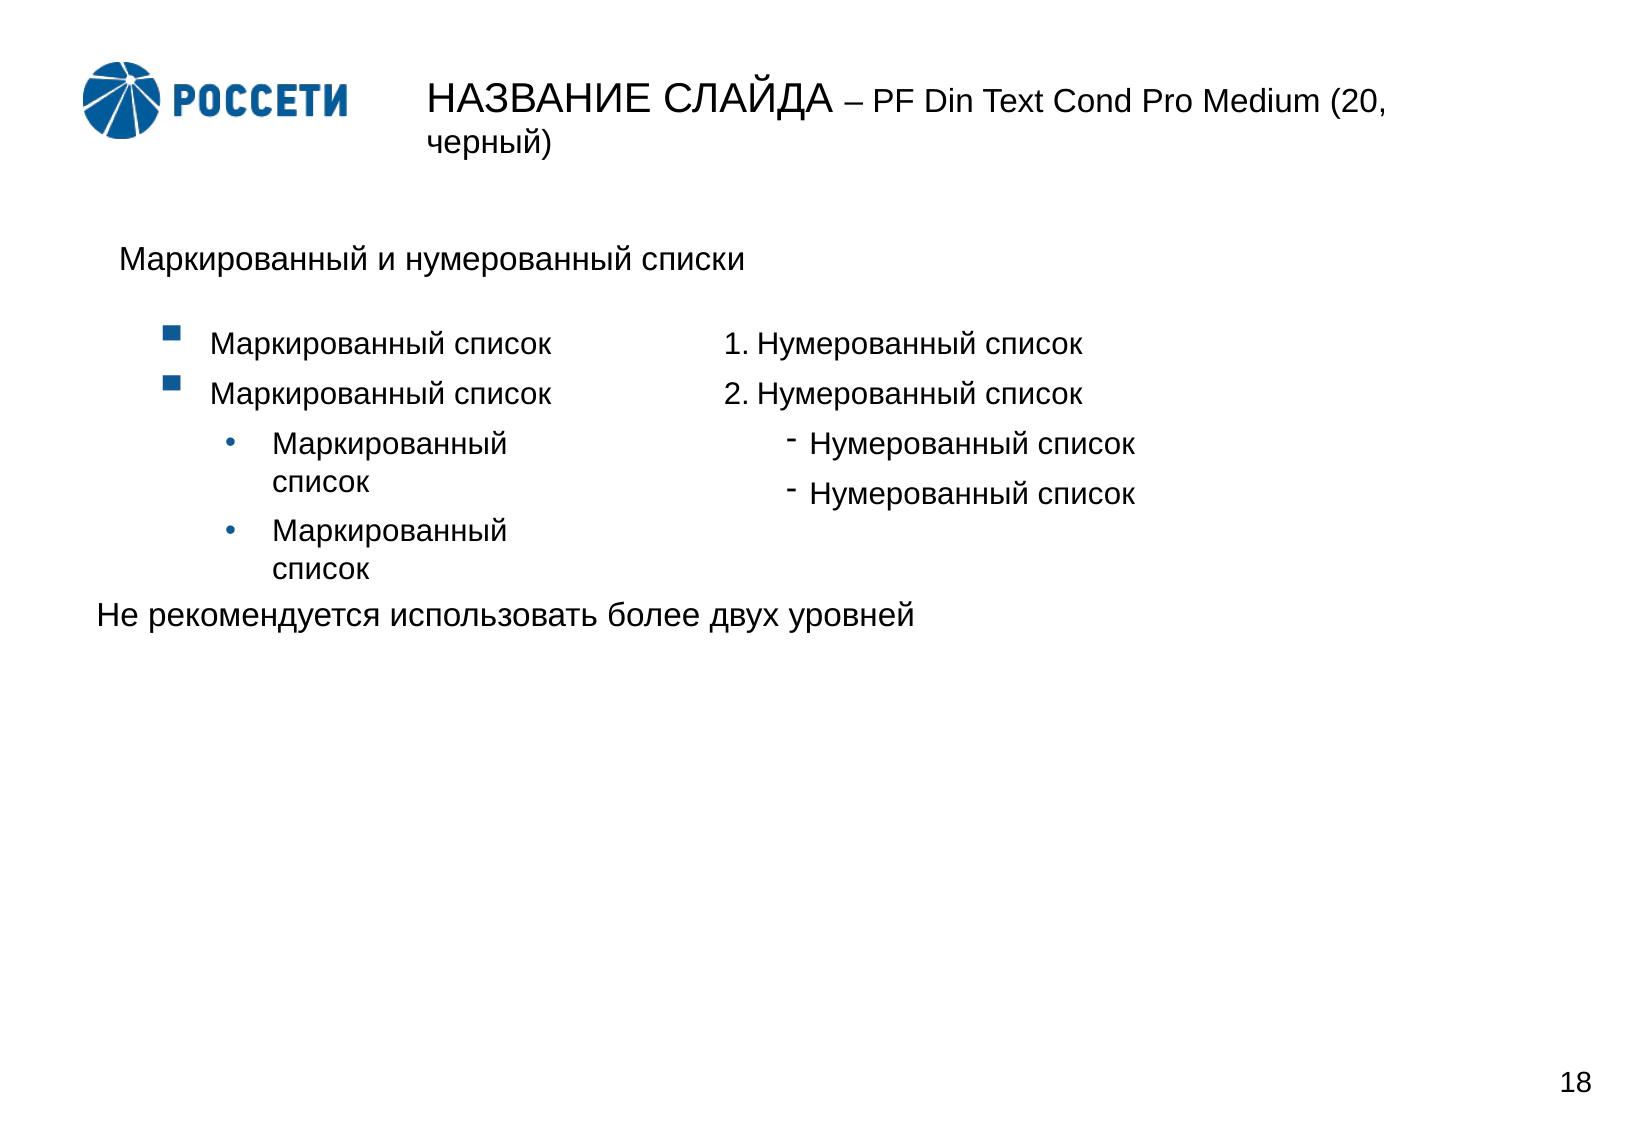

12
НАЗВАНИЕ СЛАЙДА – PF Din Text Cond Pro Medium (20, черный)

Маркированный и нумерованный списки

Маркированный список
Маркированный список
Маркированный список
Маркированный список
Нумерованный список
Нумерованный список
Нумерованный список
Нумерованный список

Не рекомендуется использовать более двух уровней

До конца
2019 г.
До конца
2020 г.

18